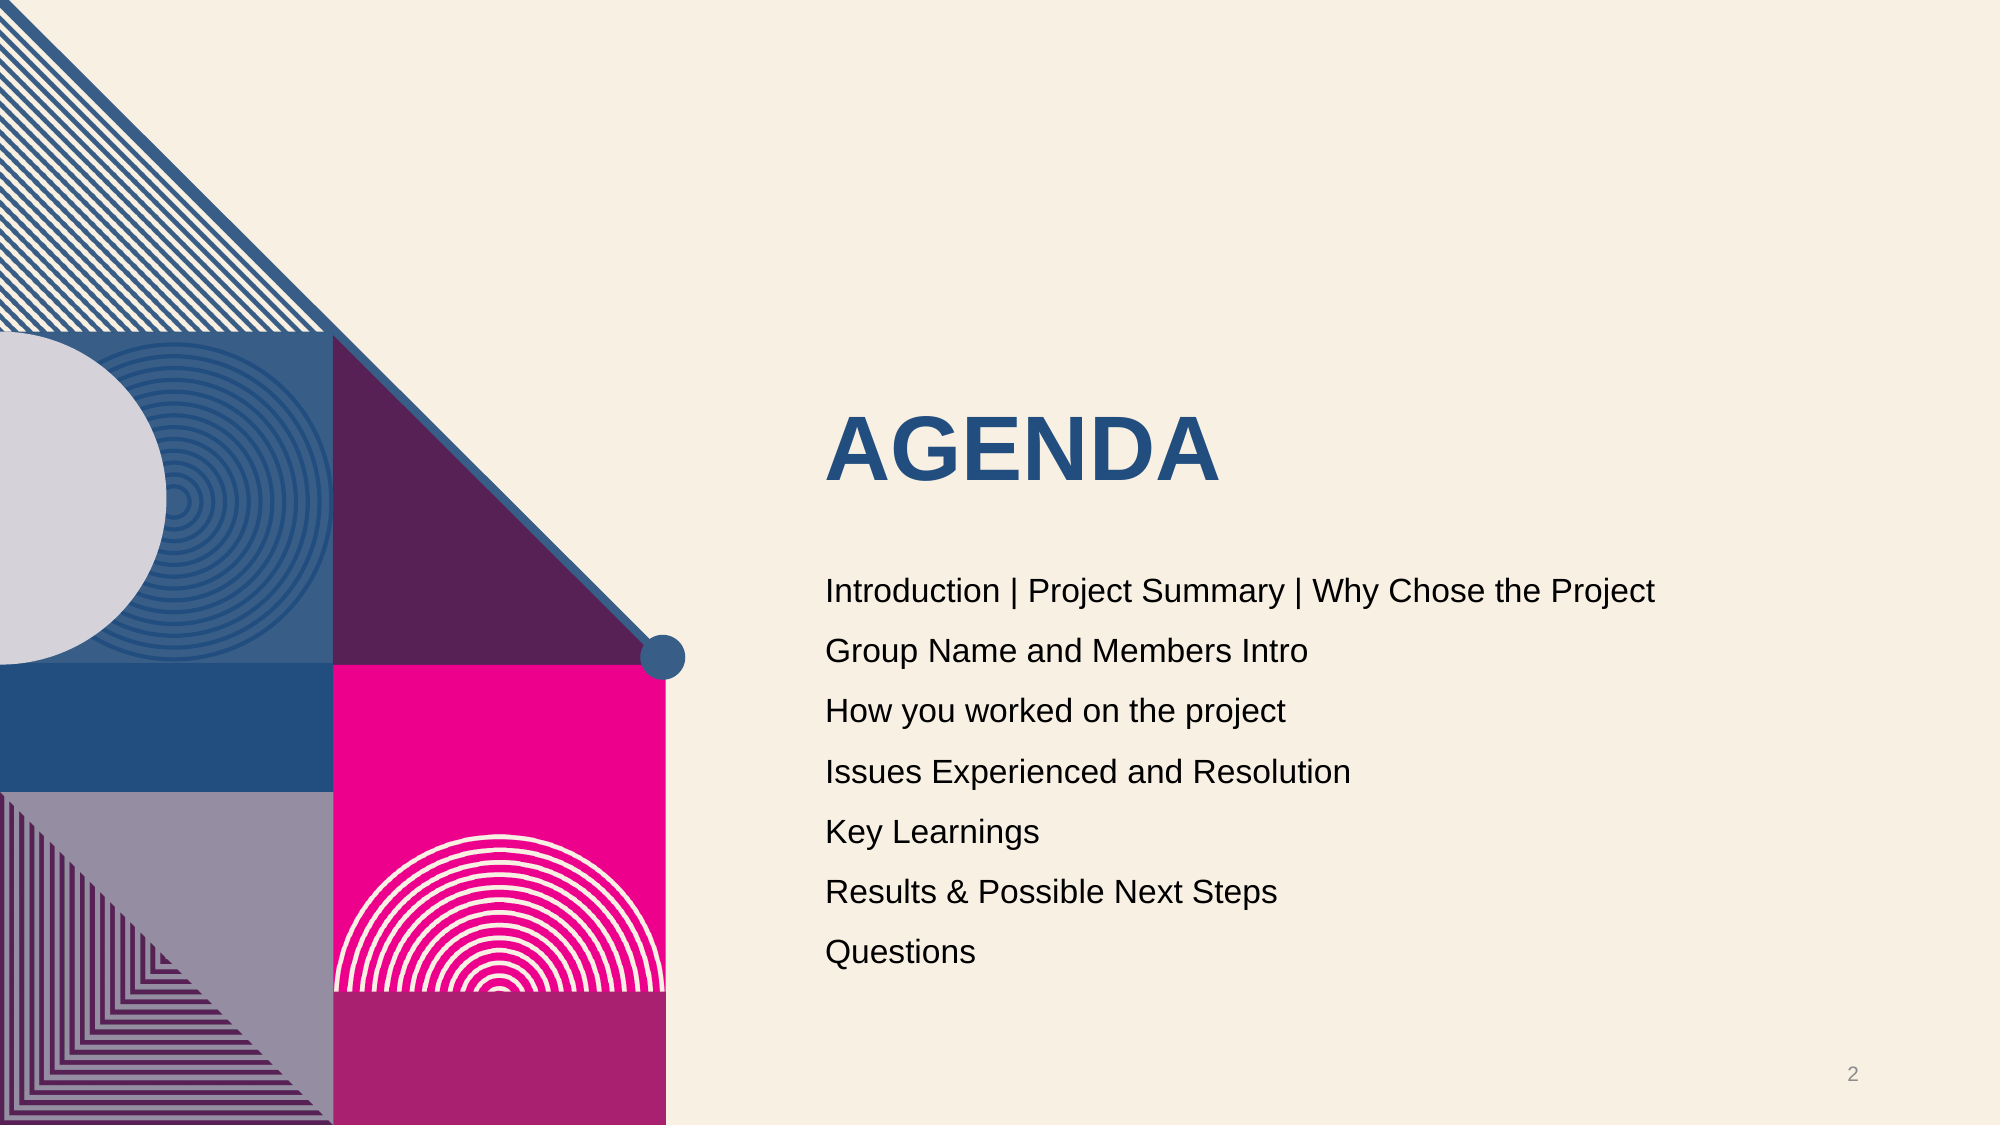

# Agenda
Introduction | Project Summary | Why Chose the Project
Group Name and Members Intro
How you worked on the project
Issues Experienced and Resolution
Key Learnings
Results & Possible Next Steps
Questions
2